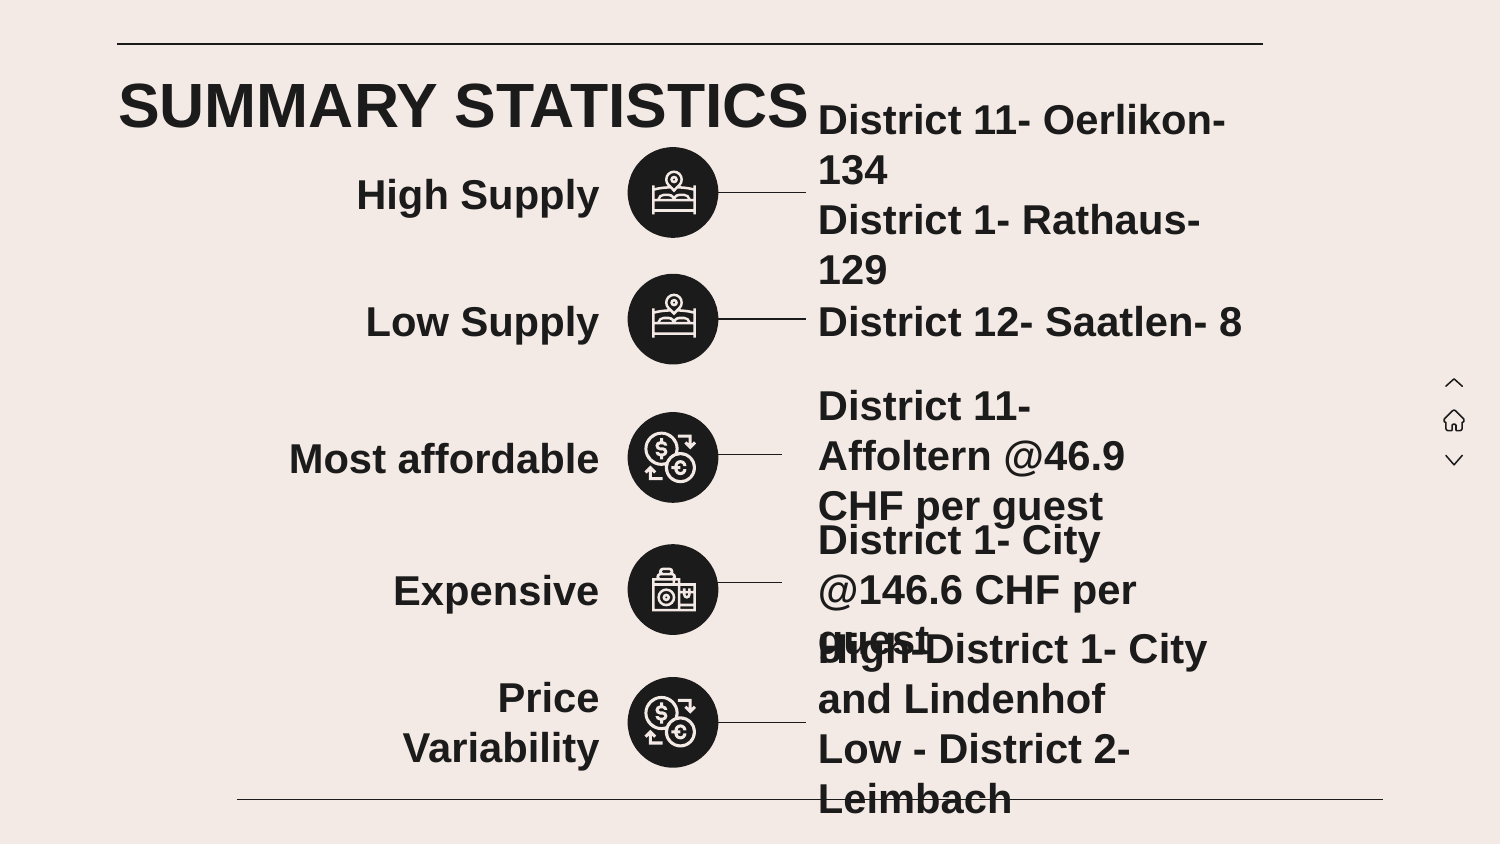

# SUMMARY STATISTICS

High Supply
District 11- Oerlikon- 134
District 1- Rathaus-129

Low Supply
District 12- Saatlen- 8

District 11- Affoltern @46.9 CHF per guest
Most affordable

District 1- City @146.6 CHF per guest
Expensive

Price Variability
High-District 1- City and Lindenhof
Low - District 2- Leimbach